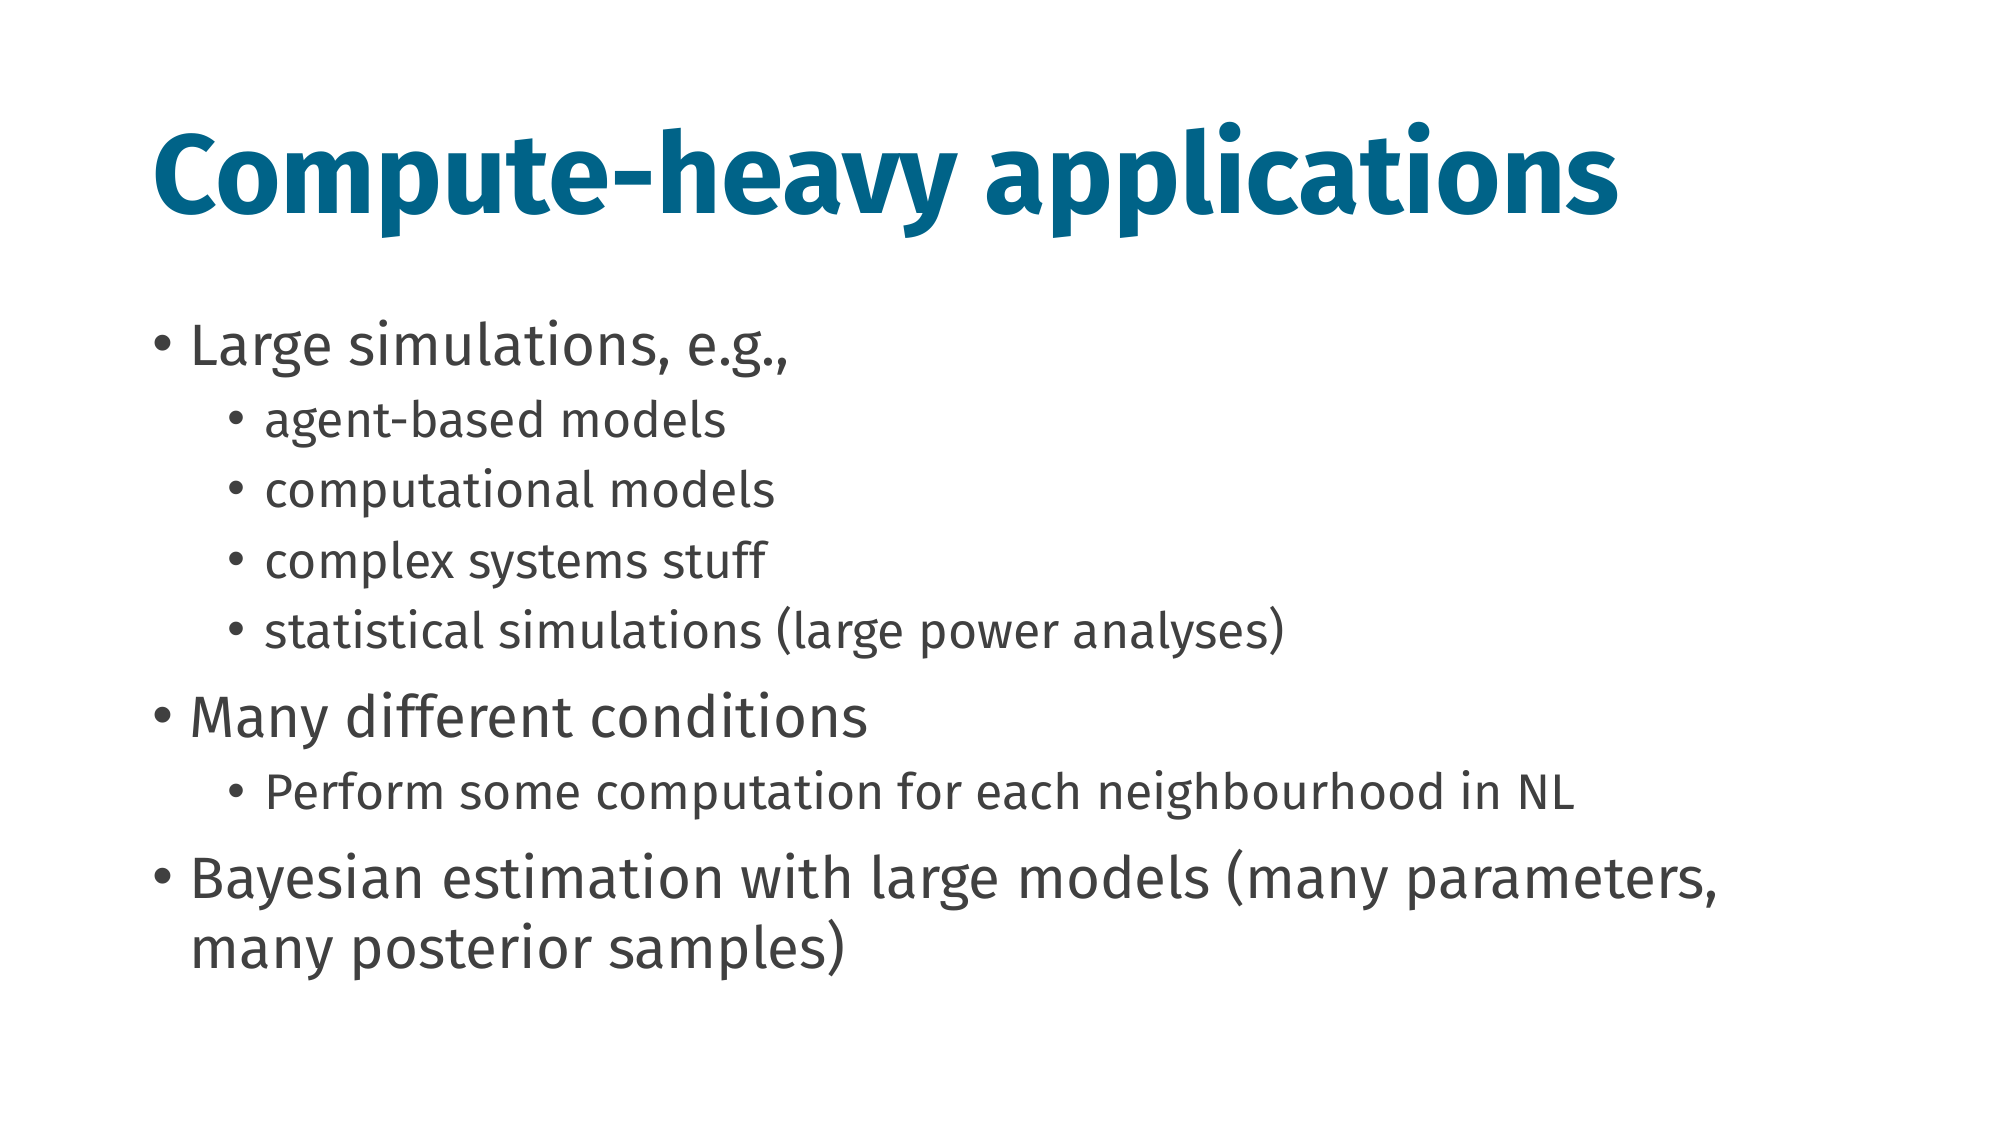

# Compute-heavy applications
Large simulations, e.g.,
agent-based models
computational models
complex systems stuff
statistical simulations (large power analyses)
Many different conditions
Perform some computation for each neighbourhood in NL
Bayesian estimation with large models (many parameters, many posterior samples)